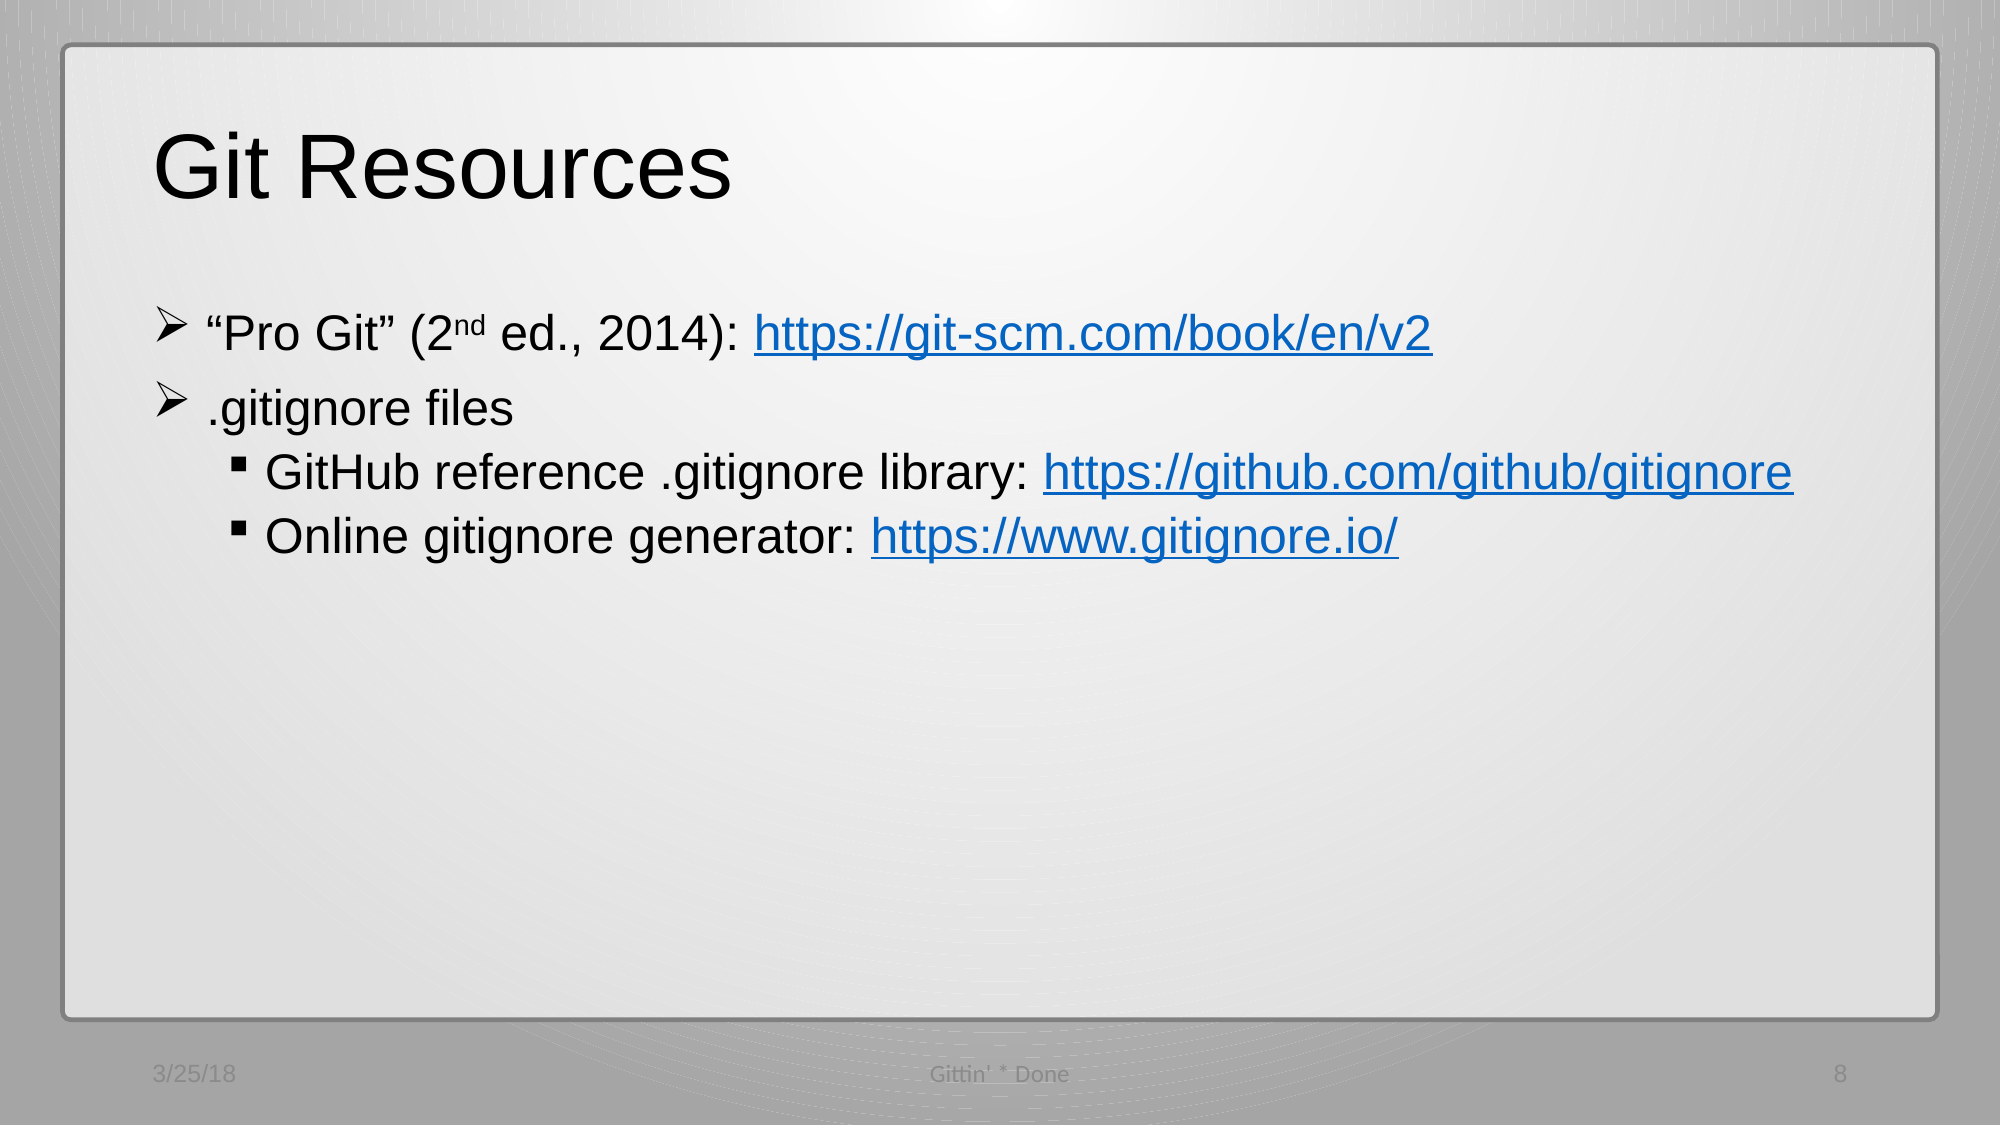

# Git Resources
 “Pro Git” (2nd ed., 2014): https://git-scm.com/book/en/v2
 .gitignore files
GitHub reference .gitignore library: https://github.com/github/gitignore
Online gitignore generator: https://www.gitignore.io/
3/25/18
Gittin' * Done
8